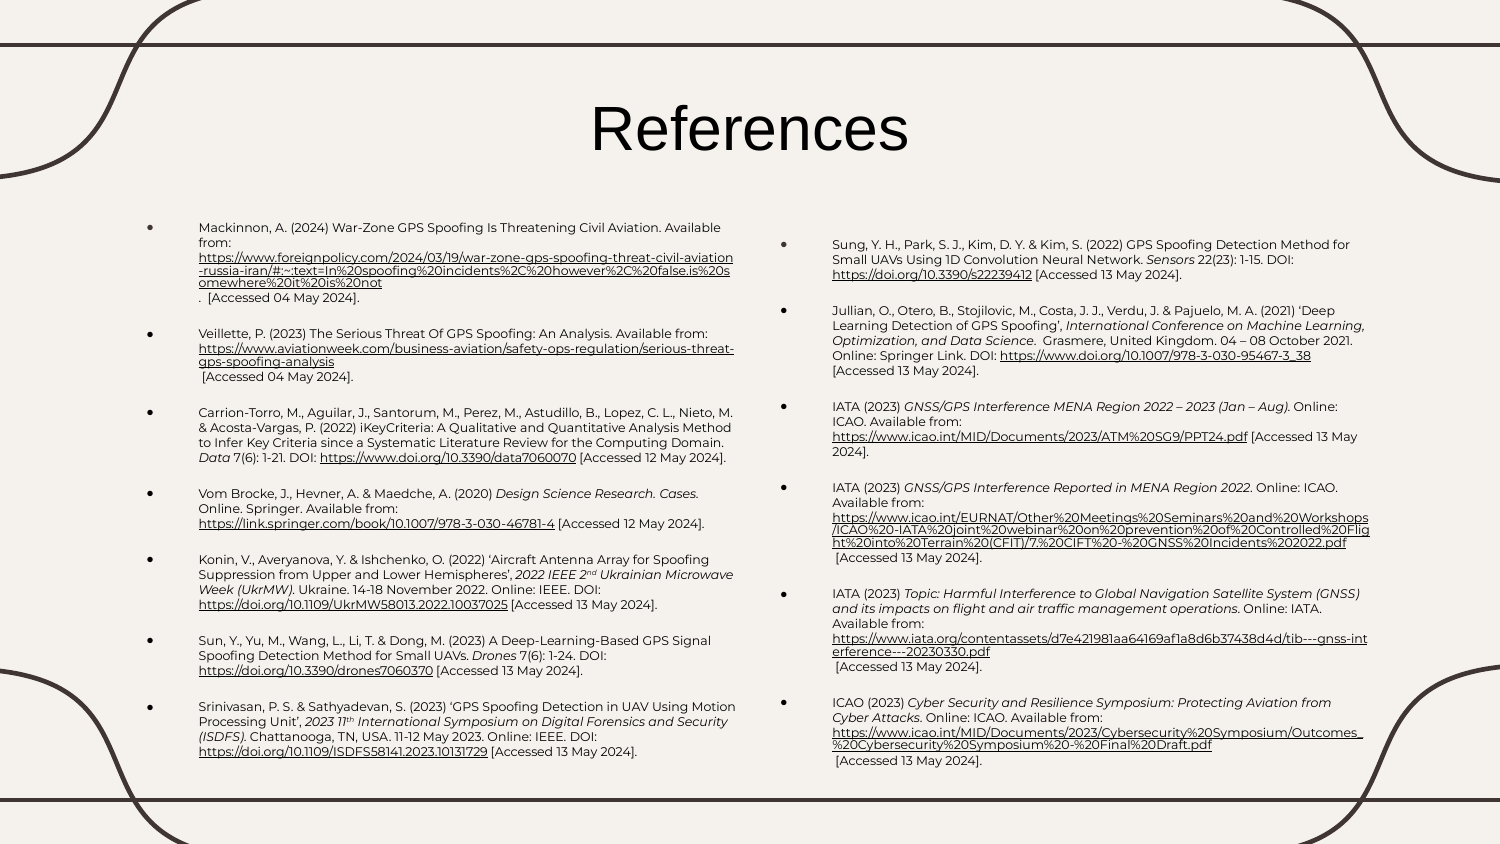

# References
Sung, Y. H., Park, S. J., Kim, D. Y. & Kim, S. (2022) GPS Spoofing Detection Method for Small UAVs Using 1D Convolution Neural Network. Sensors 22(23): 1-15. DOI: https://doi.org/10.3390/s22239412 [Accessed 13 May 2024].
Jullian, O., Otero, B., Stojilovic, M., Costa, J. J., Verdu, J. & Pajuelo, M. A. (2021) ‘Deep Learning Detection of GPS Spoofing’, International Conference on Machine Learning, Optimization, and Data Science.  Grasmere, United Kingdom. 04 – 08 October 2021. Online: Springer Link. DOI: https://www.doi.org/10.1007/978-3-030-95467-3_38 [Accessed 13 May 2024].
IATA (2023) GNSS/GPS Interference MENA Region 2022 – 2023 (Jan – Aug). Online: ICAO. Available from: https://www.icao.int/MID/Documents/2023/ATM%20SG9/PPT24.pdf [Accessed 13 May 2024].
IATA (2023) GNSS/GPS Interference Reported in MENA Region 2022. Online: ICAO. Available from: https://www.icao.int/EURNAT/Other%20Meetings%20Seminars%20and%20Workshops/ICAO%20-IATA%20joint%20webinar%20on%20prevention%20of%20Controlled%20Flight%20into%20Terrain%20(CFIT)/7.%20CIFT%20-%20GNSS%20Incidents%202022.pdf [Accessed 13 May 2024].
IATA (2023) Topic: Harmful Interference to Global Navigation Satellite System (GNSS) and its impacts on flight and air traffic management operations. Online: IATA. Available from: https://www.iata.org/contentassets/d7e421981aa64169af1a8d6b37438d4d/tib---gnss-interference---20230330.pdf [Accessed 13 May 2024].
ICAO (2023) Cyber Security and Resilience Symposium: Protecting Aviation from Cyber Attacks. Online: ICAO. Available from:  https://www.icao.int/MID/Documents/2023/Cybersecurity%20Symposium/Outcomes_%20Cybersecurity%20Symposium%20-%20Final%20Draft.pdf [Accessed 13 May 2024].
Mackinnon, A. (2024) War-Zone GPS Spoofing Is Threatening Civil Aviation. Available from: https://www.foreignpolicy.com/2024/03/19/war-zone-gps-spoofing-threat-civil-aviation-russia-iran/#:~:text=In%20spoofing%20incidents%2C%20however%2C%20false.is%20somewhere%20it%20is%20not.  [Accessed 04 May 2024].
Veillette, P. (2023) The Serious Threat Of GPS Spoofing: An Analysis. Available from: https://www.aviationweek.com/business-aviation/safety-ops-regulation/serious-threat-gps-spoofing-analysis [Accessed 04 May 2024].
Carrion-Torro, M., Aguilar, J., Santorum, M., Perez, M., Astudillo, B., Lopez, C. L., Nieto, M. & Acosta-Vargas, P. (2022) iKeyCriteria: A Qualitative and Quantitative Analysis Method to Infer Key Criteria since a Systematic Literature Review for the Computing Domain. Data 7(6): 1-21. DOI: https://www.doi.org/10.3390/data7060070 [Accessed 12 May 2024].
Vom Brocke, J., Hevner, A. & Maedche, A. (2020) Design Science Research. Cases. Online. Springer. Available from: https://link.springer.com/book/10.1007/978-3-030-46781-4 [Accessed 12 May 2024].
Konin, V., Averyanova, Y. & Ishchenko, O. (2022) ‘Aircraft Antenna Array for Spoofing Suppression from Upper and Lower Hemispheres’, 2022 IEEE 2nd Ukrainian Microwave Week (UkrMW). Ukraine. 14-18 November 2022. Online: IEEE. DOI: https://doi.org/10.1109/UkrMW58013.2022.10037025 [Accessed 13 May 2024].
Sun, Y., Yu, M., Wang, L., Li, T. & Dong, M. (2023) A Deep-Learning-Based GPS Signal Spoofing Detection Method for Small UAVs. Drones 7(6): 1-24. DOI: https://doi.org/10.3390/drones7060370 [Accessed 13 May 2024].
Srinivasan, P. S. & Sathyadevan, S. (2023) ‘GPS Spoofing Detection in UAV Using Motion Processing Unit’, 2023 11th International Symposium on Digital Forensics and Security (ISDFS). Chattanooga, TN, USA. 11-12 May 2023. Online: IEEE. DOI: https://doi.org/10.1109/ISDFS58141.2023.10131729 [Accessed 13 May 2024].